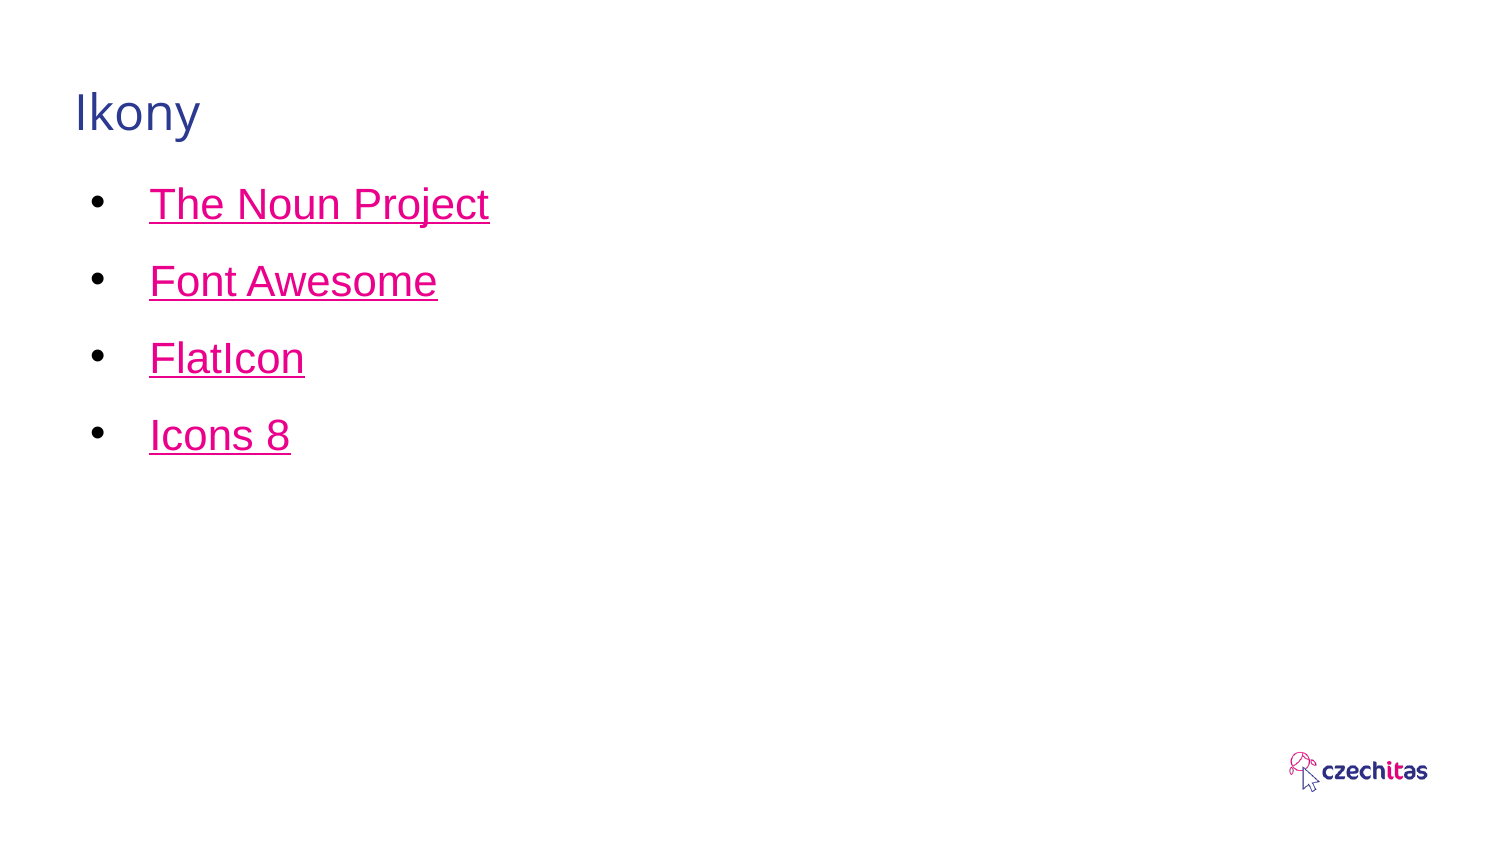

# Ikony
The Noun Project
Font Awesome
FlatIcon
Icons 8